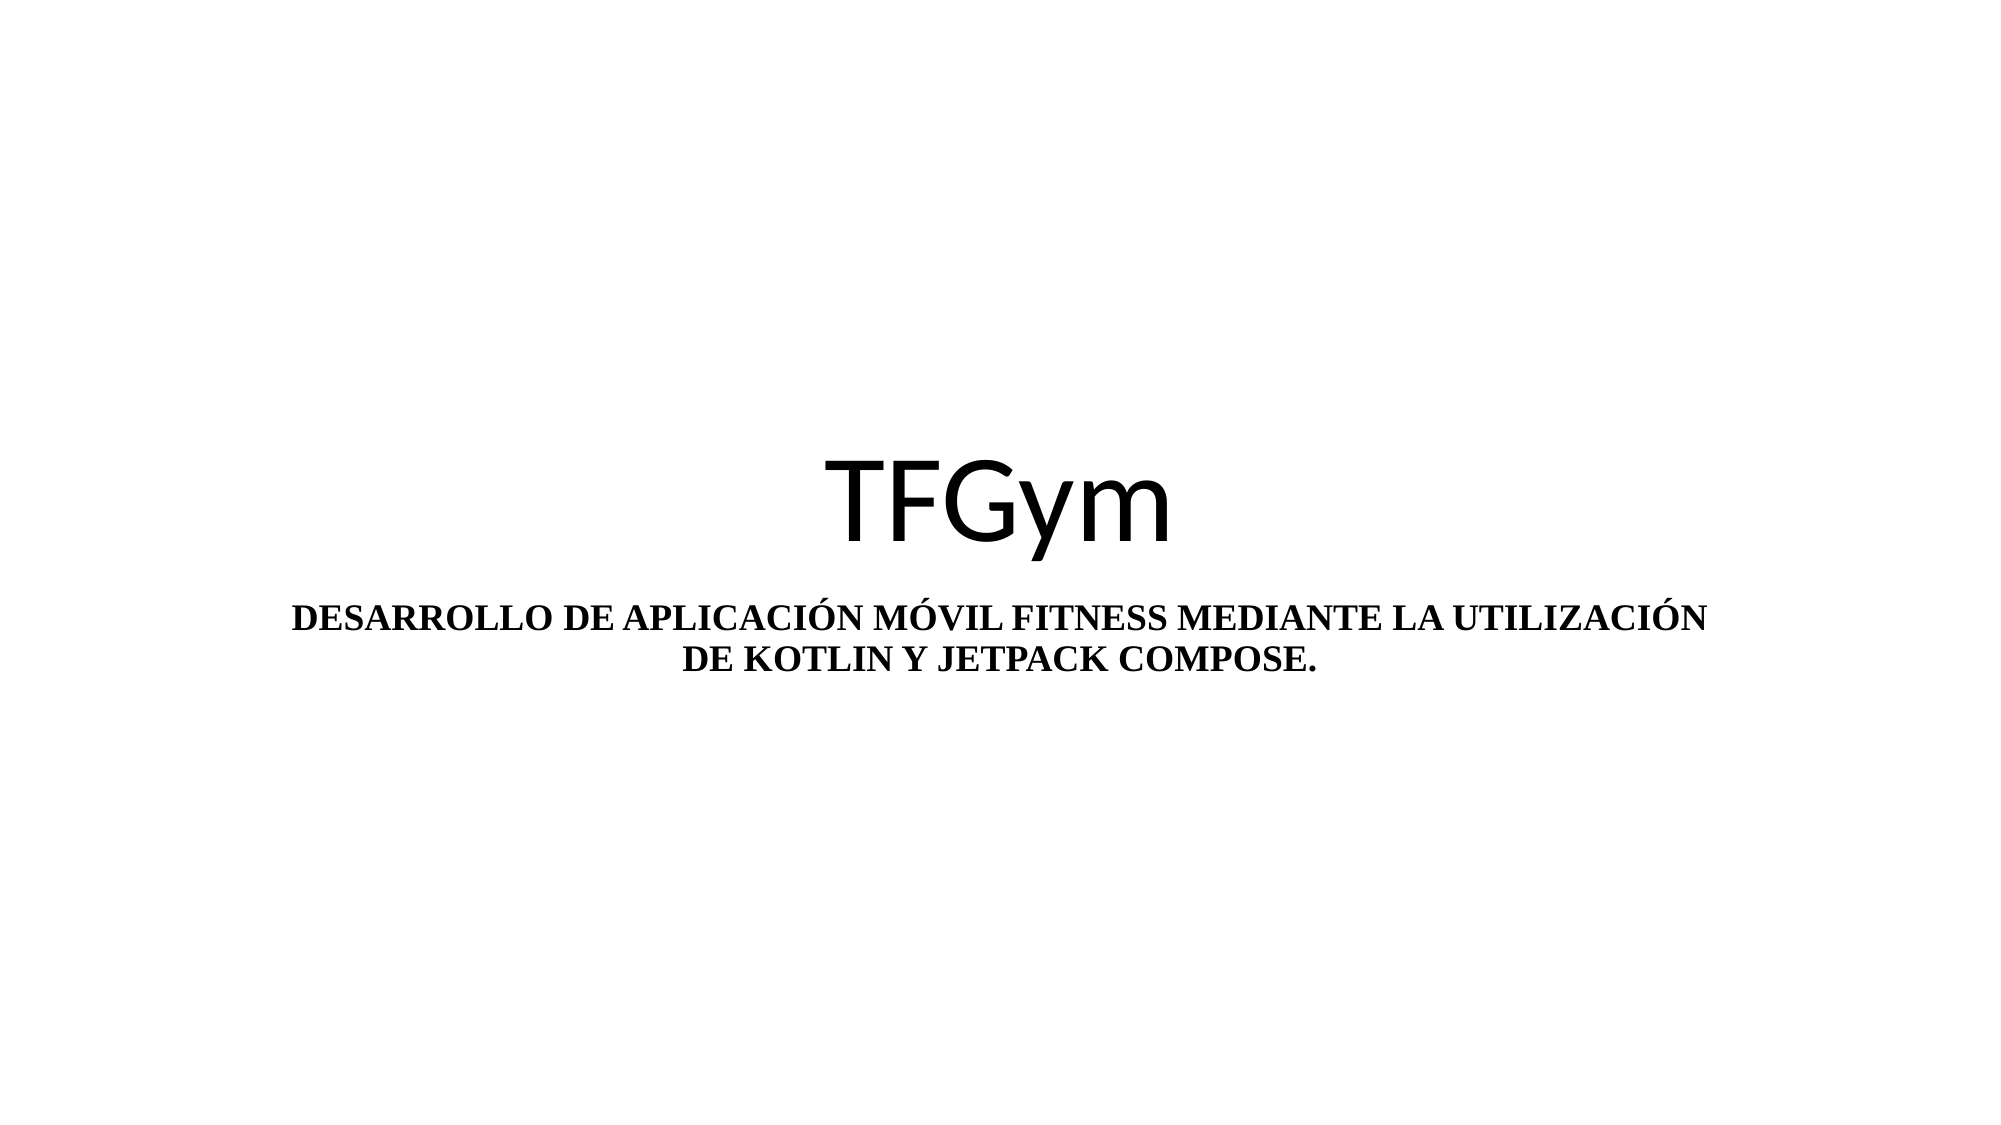

# TFGym
DESARROLLO DE APLICACIÓN MÓVIL FITNESS MEDIANTE LA UTILIZACIÓN DE KOTLIN Y JETPACK COMPOSE.